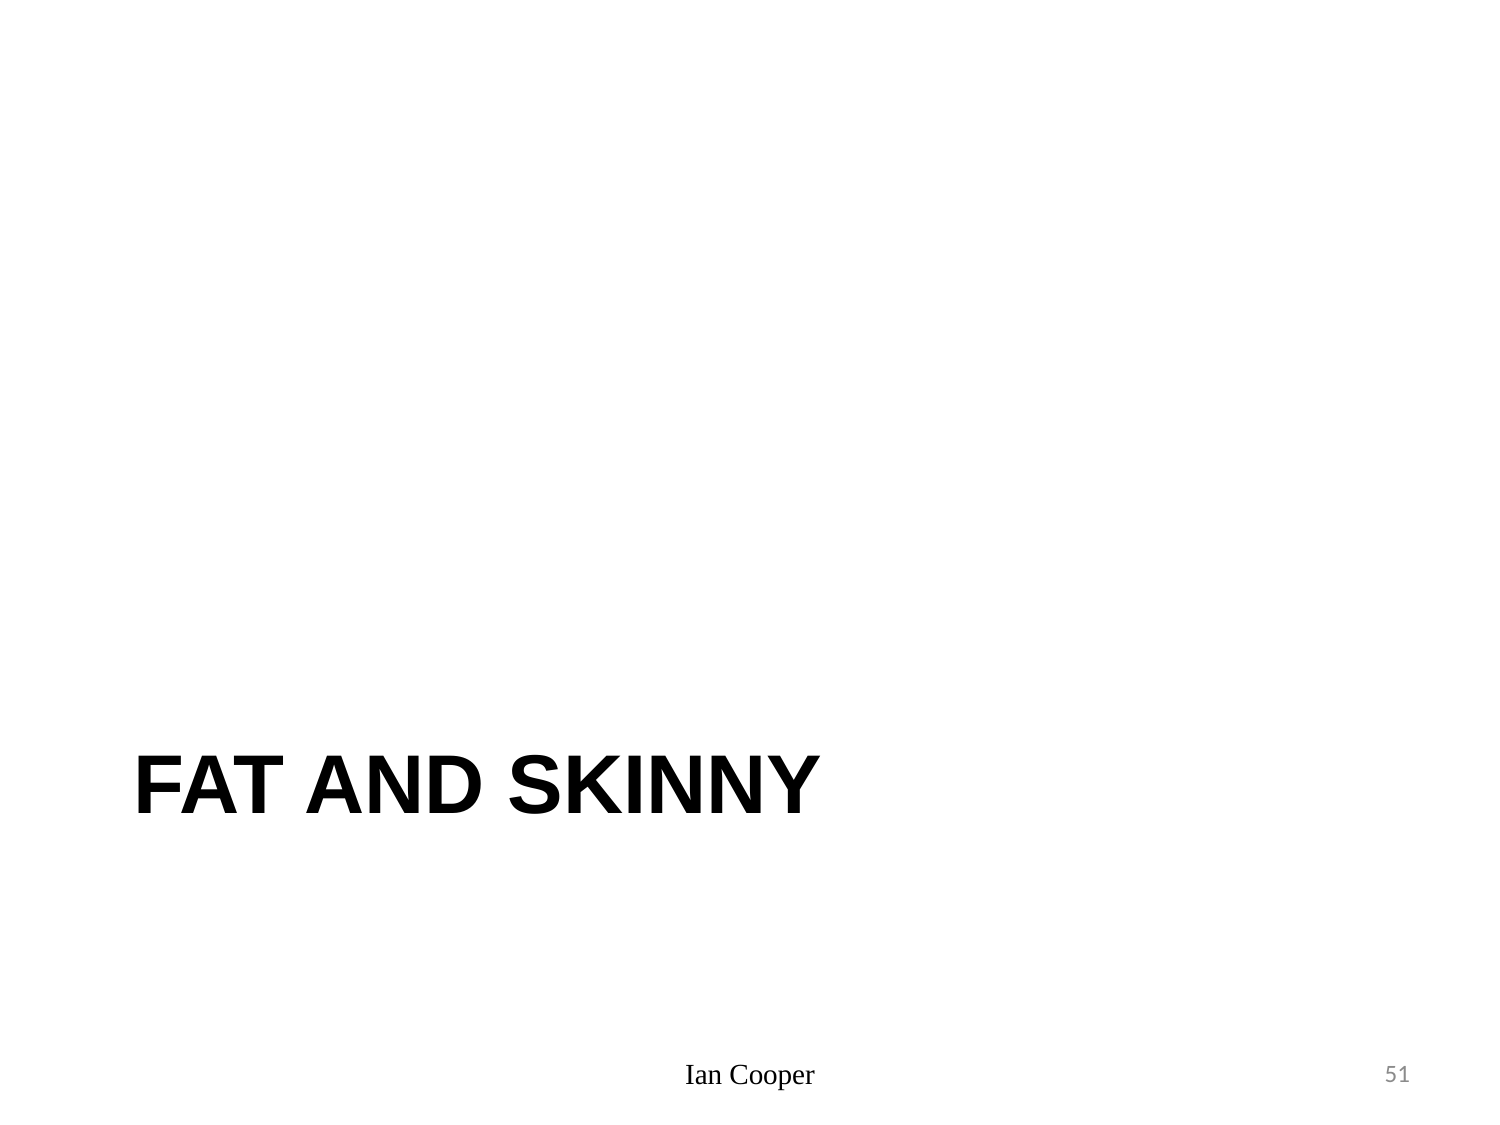

# Fat AND Skinny
Ian Cooper
51